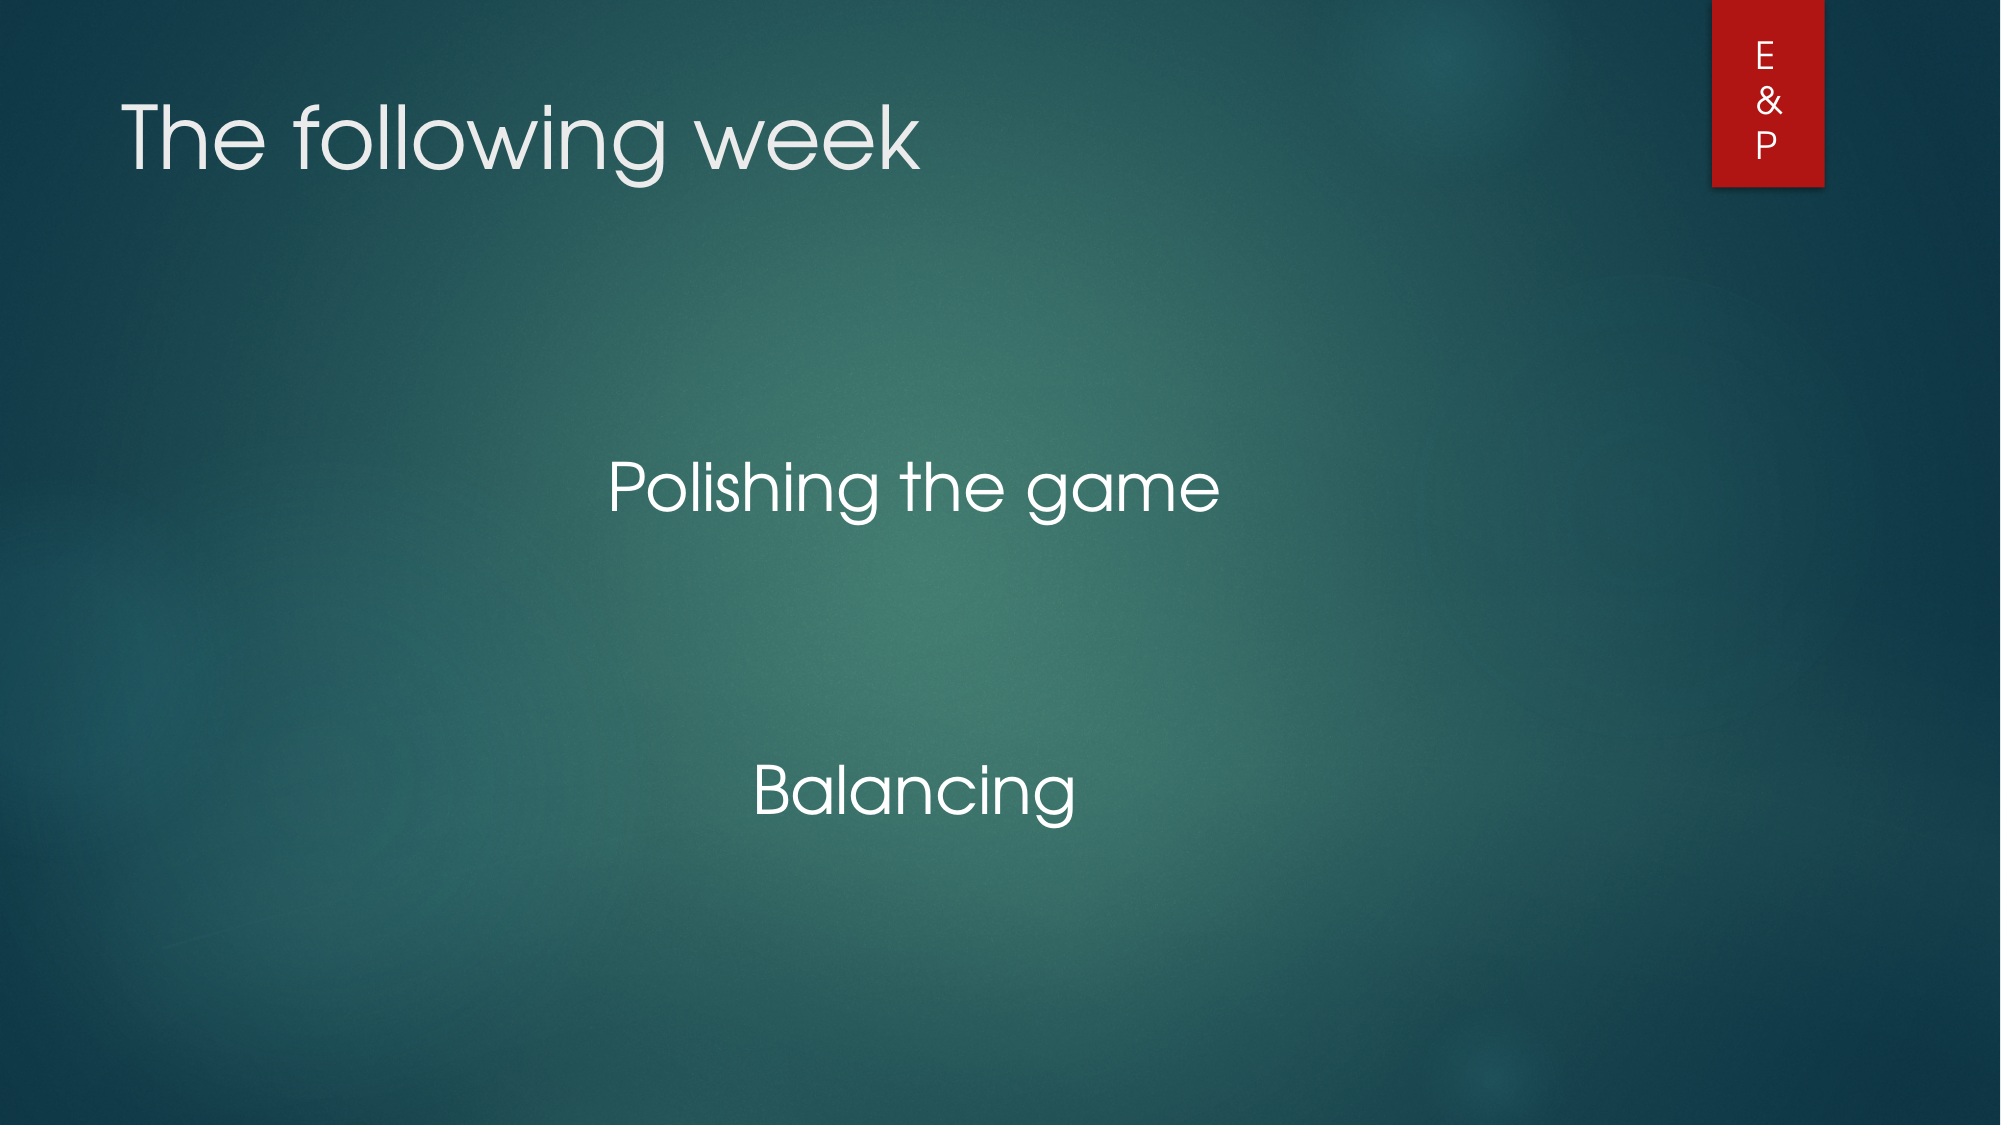

E
&
P
# The following week

Polishing the game

Balancing